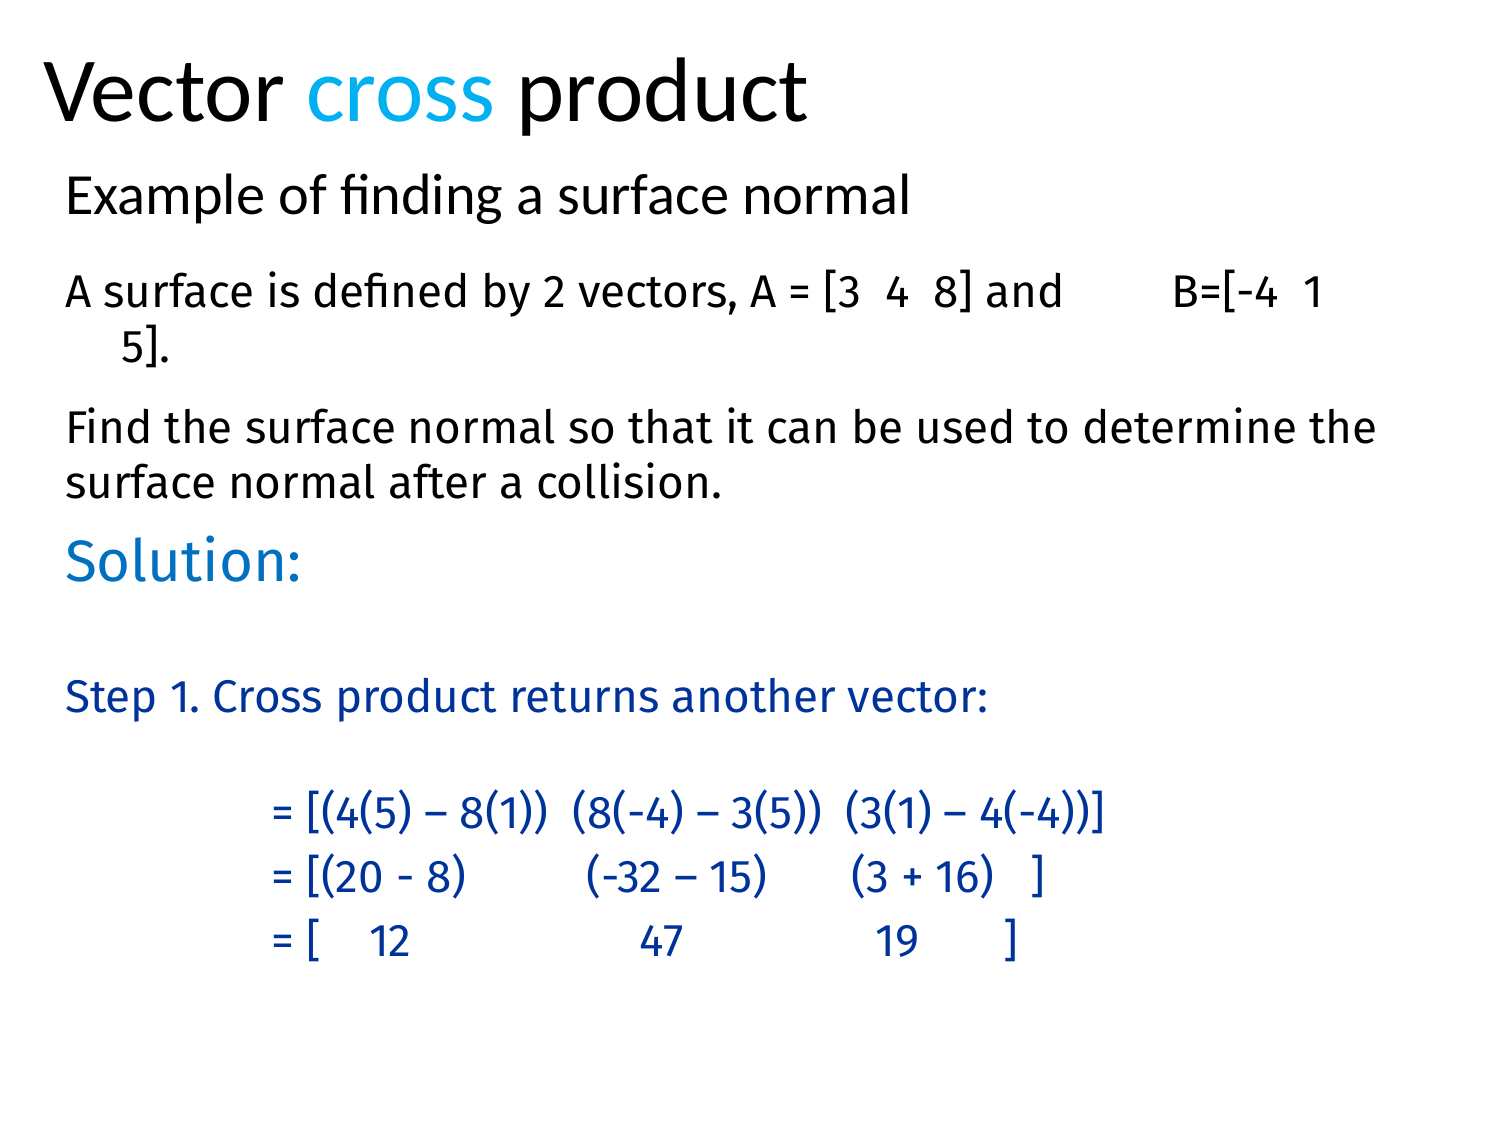

Vector cross product
Example of finding a surface normal
A surface is defined by 2 vectors, A = [3  4  8] and 	B=[-4  1  5].

Find the surface normal so that it can be used to determine the surface normal after a collision.

Solution:

Step 1. Cross product returns another vector:

		= [(4(5) – 8(1))  (8(-4) – 3(5))  (3(1) – 4(-4))]
		= [(20 - 8)          (-32 – 15)       (3 + 16)   ]
		= [    12                   47                19       ]